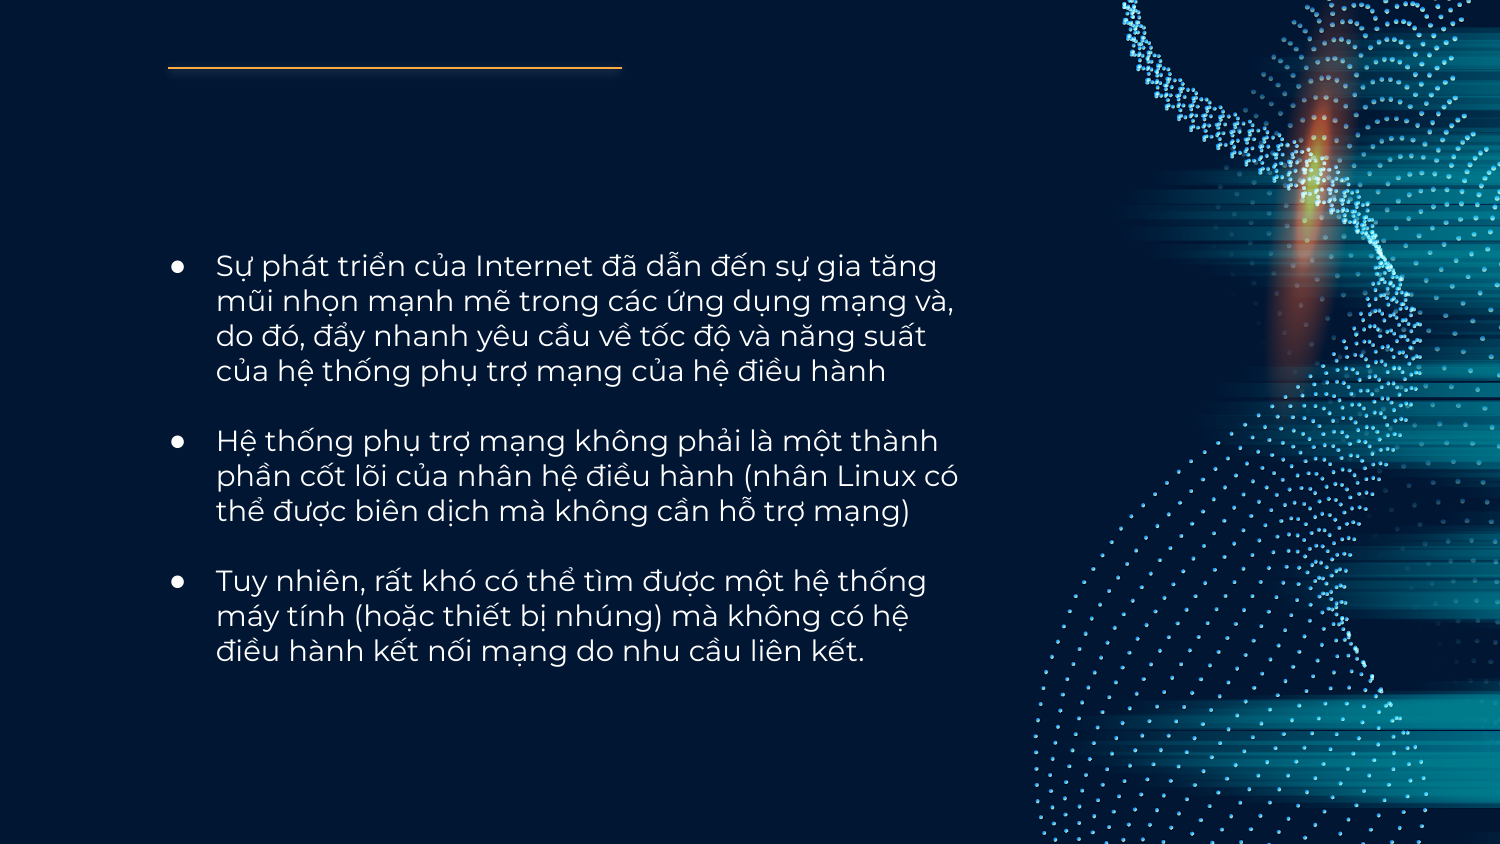

#
Sự phát triển của Internet đã dẫn đến sự gia tăng mũi nhọn mạnh mẽ trong các ứng dụng mạng và, do đó, đẩy nhanh yêu cầu về tốc độ và năng suất của hệ thống phụ trợ mạng của hệ điều hành

Hệ thống phụ trợ mạng không phải là một thành phần cốt lõi của nhân hệ điều hành (nhân Linux có thể được biên dịch mà không cần hỗ trợ mạng)

Tuy nhiên, rất khó có thể tìm được một hệ thống máy tính (hoặc thiết bị nhúng) mà không có hệ điều hành kết nối mạng do nhu cầu liên kết.